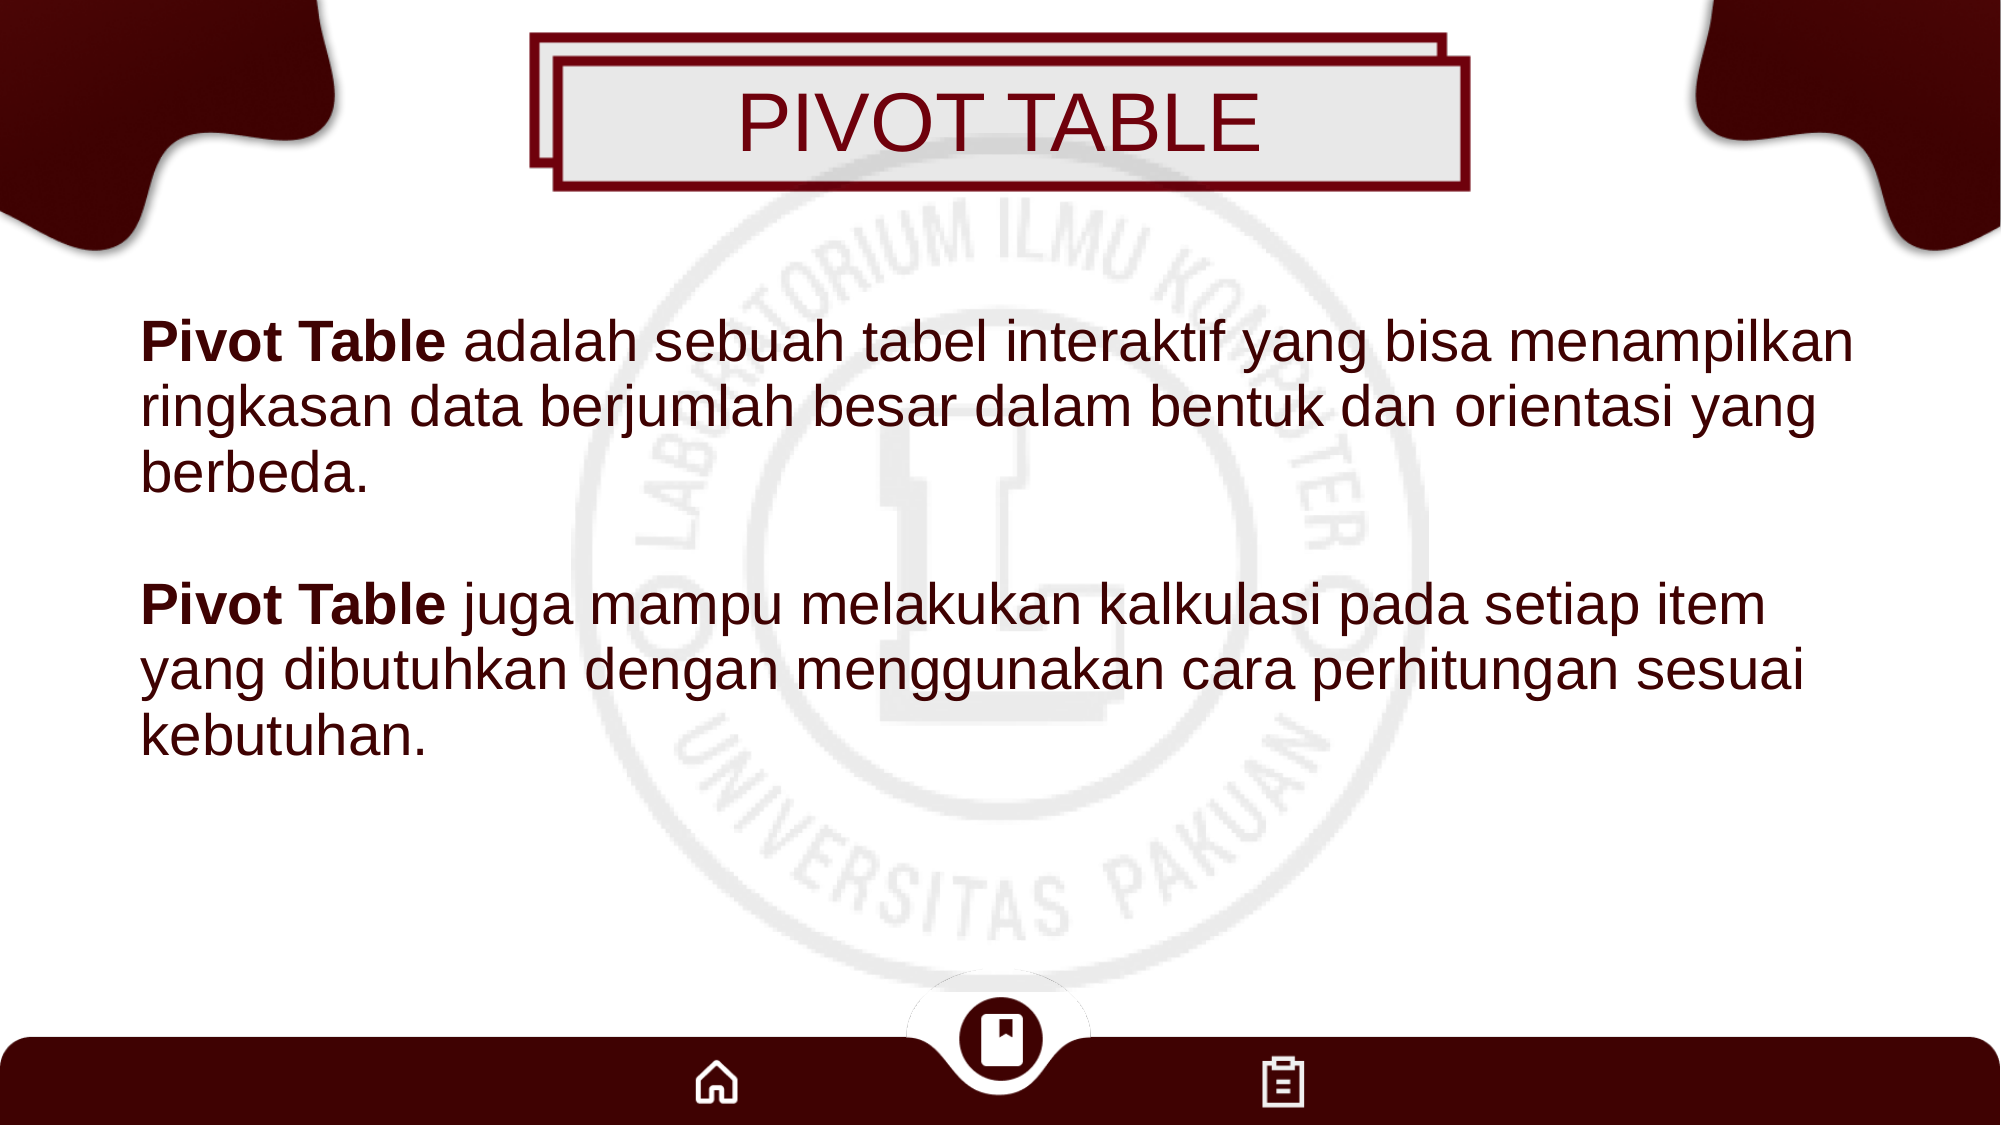

# PIVOT TABLE
Pivot Table adalah sebuah tabel interaktif yang bisa menampilkan ringkasan data berjumlah besar dalam bentuk dan orientasi yang berbeda.

Pivot Table juga mampu melakukan kalkulasi pada setiap item yang dibutuhkan dengan menggunakan cara perhitungan sesuai kebutuhan.